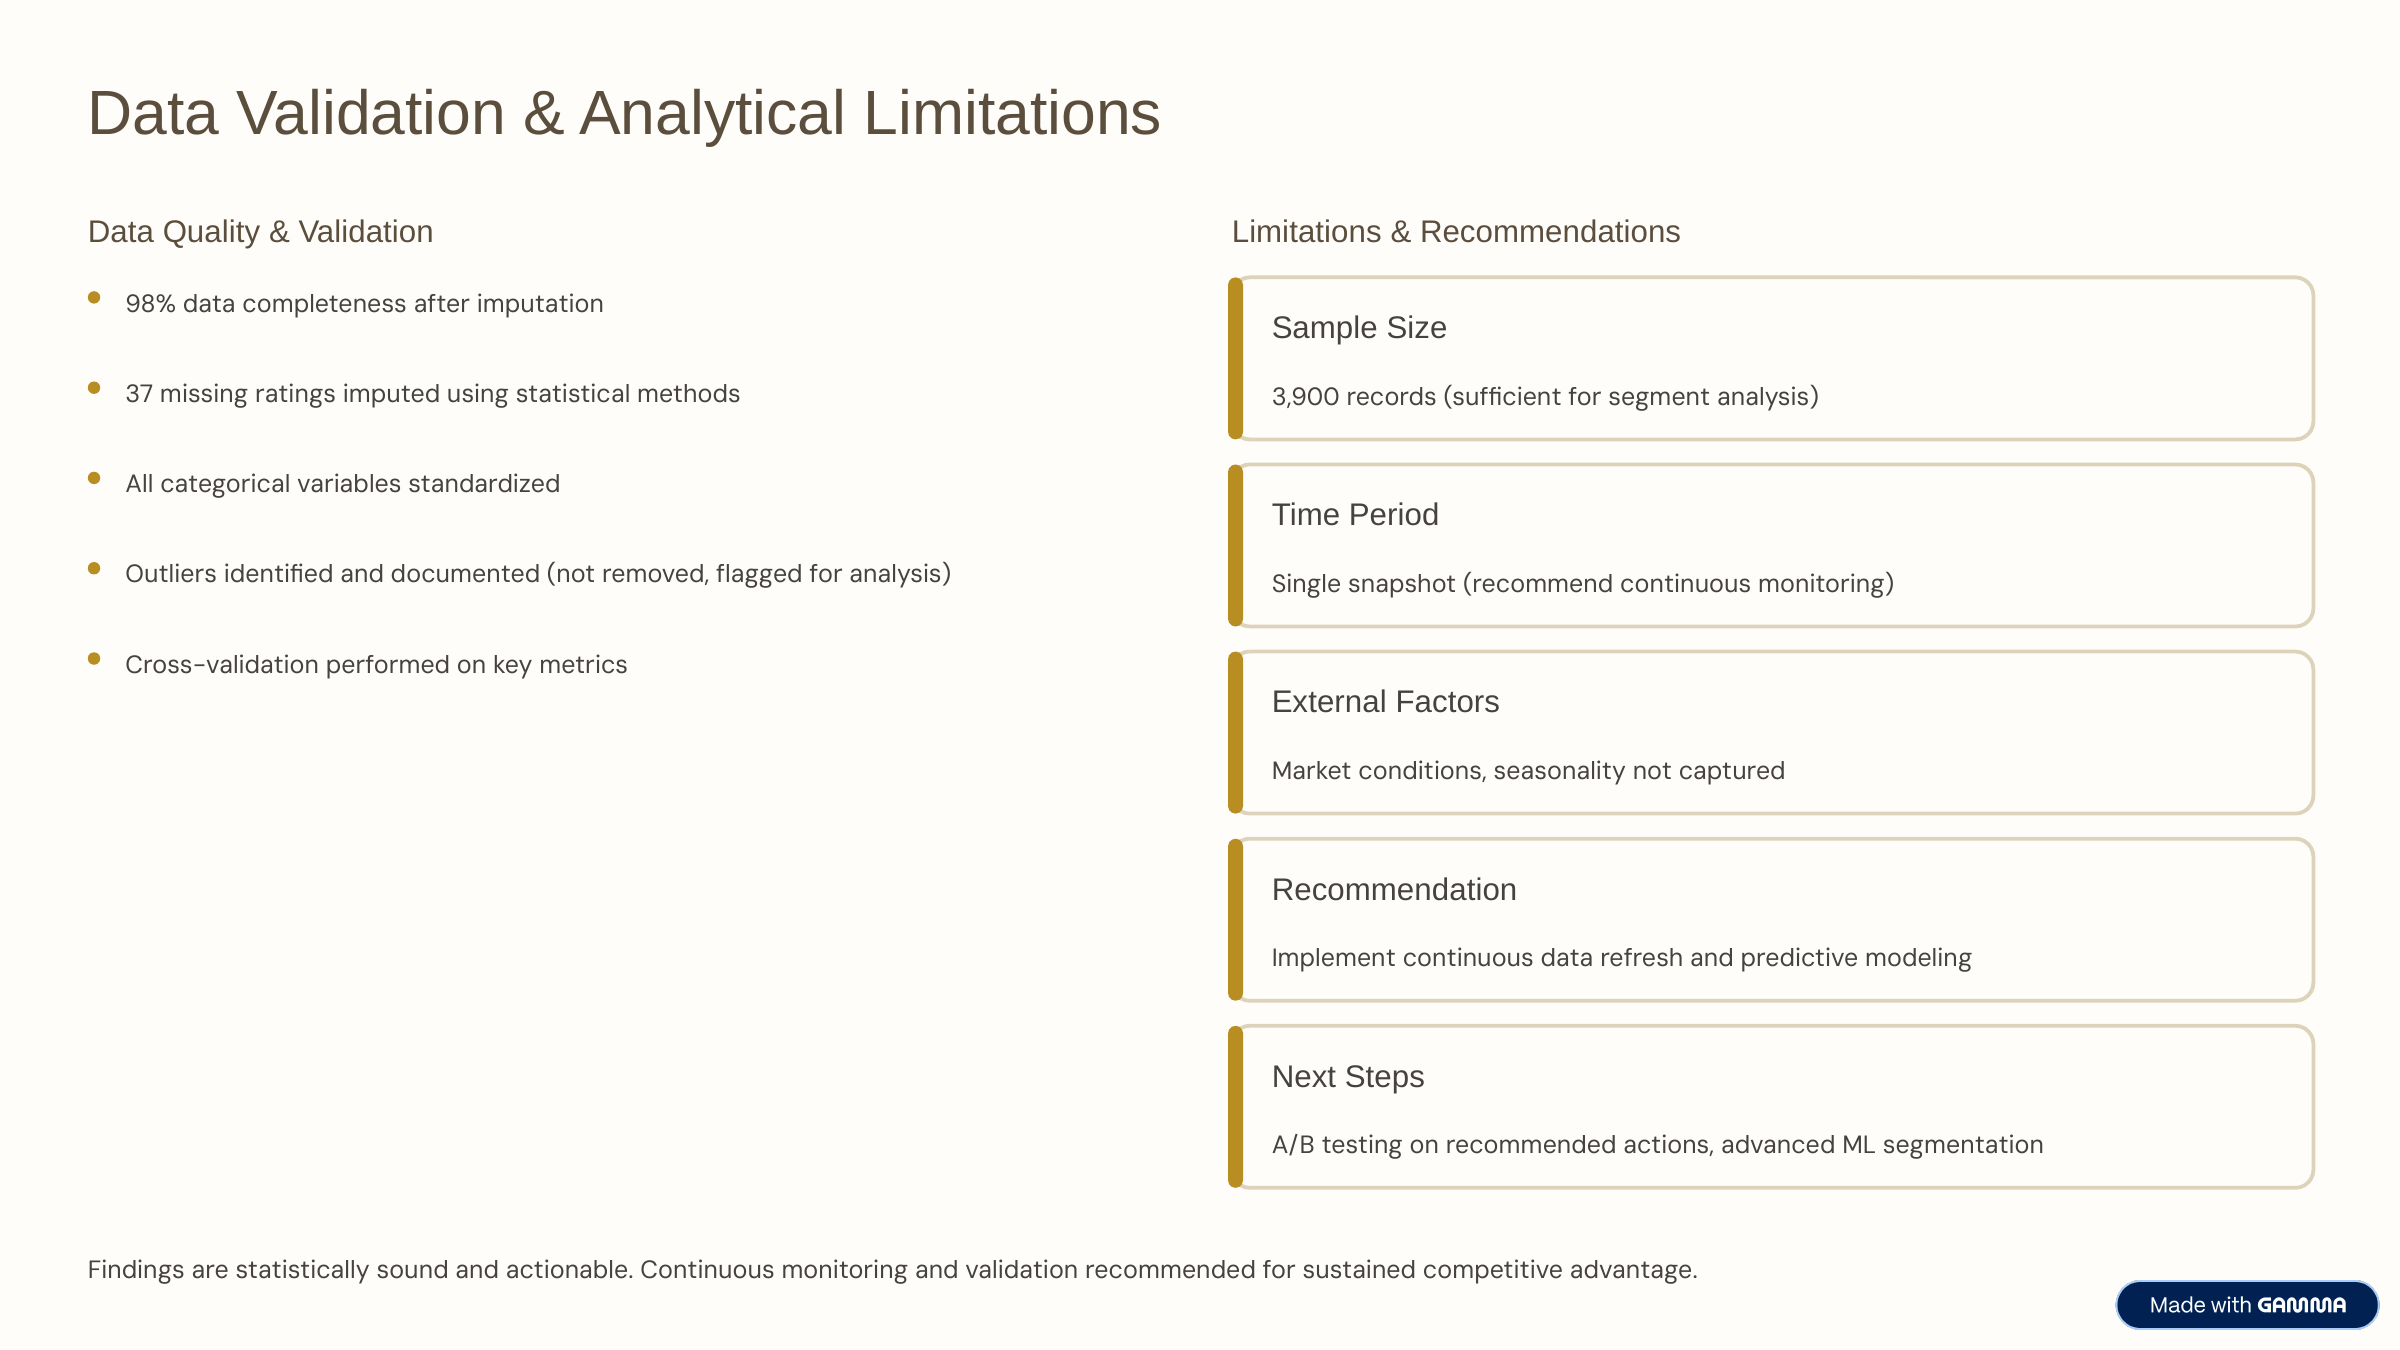

Data Validation & Analytical Limitations
Data Quality & Validation
Limitations & Recommendations
98% data completeness after imputation

Sample Size
37 missing ratings imputed using statistical methods
3,900 records (sufficient for segment analysis)

All categorical variables standardized

Time Period
Outliers identified and documented (not removed, flagged for analysis)
Single snapshot (recommend continuous monitoring)

Cross-validation performed on key metrics

External Factors
Market conditions, seasonality not captured

Recommendation
Implement continuous data refresh and predictive modeling

Next Steps
A/B testing on recommended actions, advanced ML segmentation
Findings are statistically sound and actionable. Continuous monitoring and validation recommended for sustained competitive advantage.